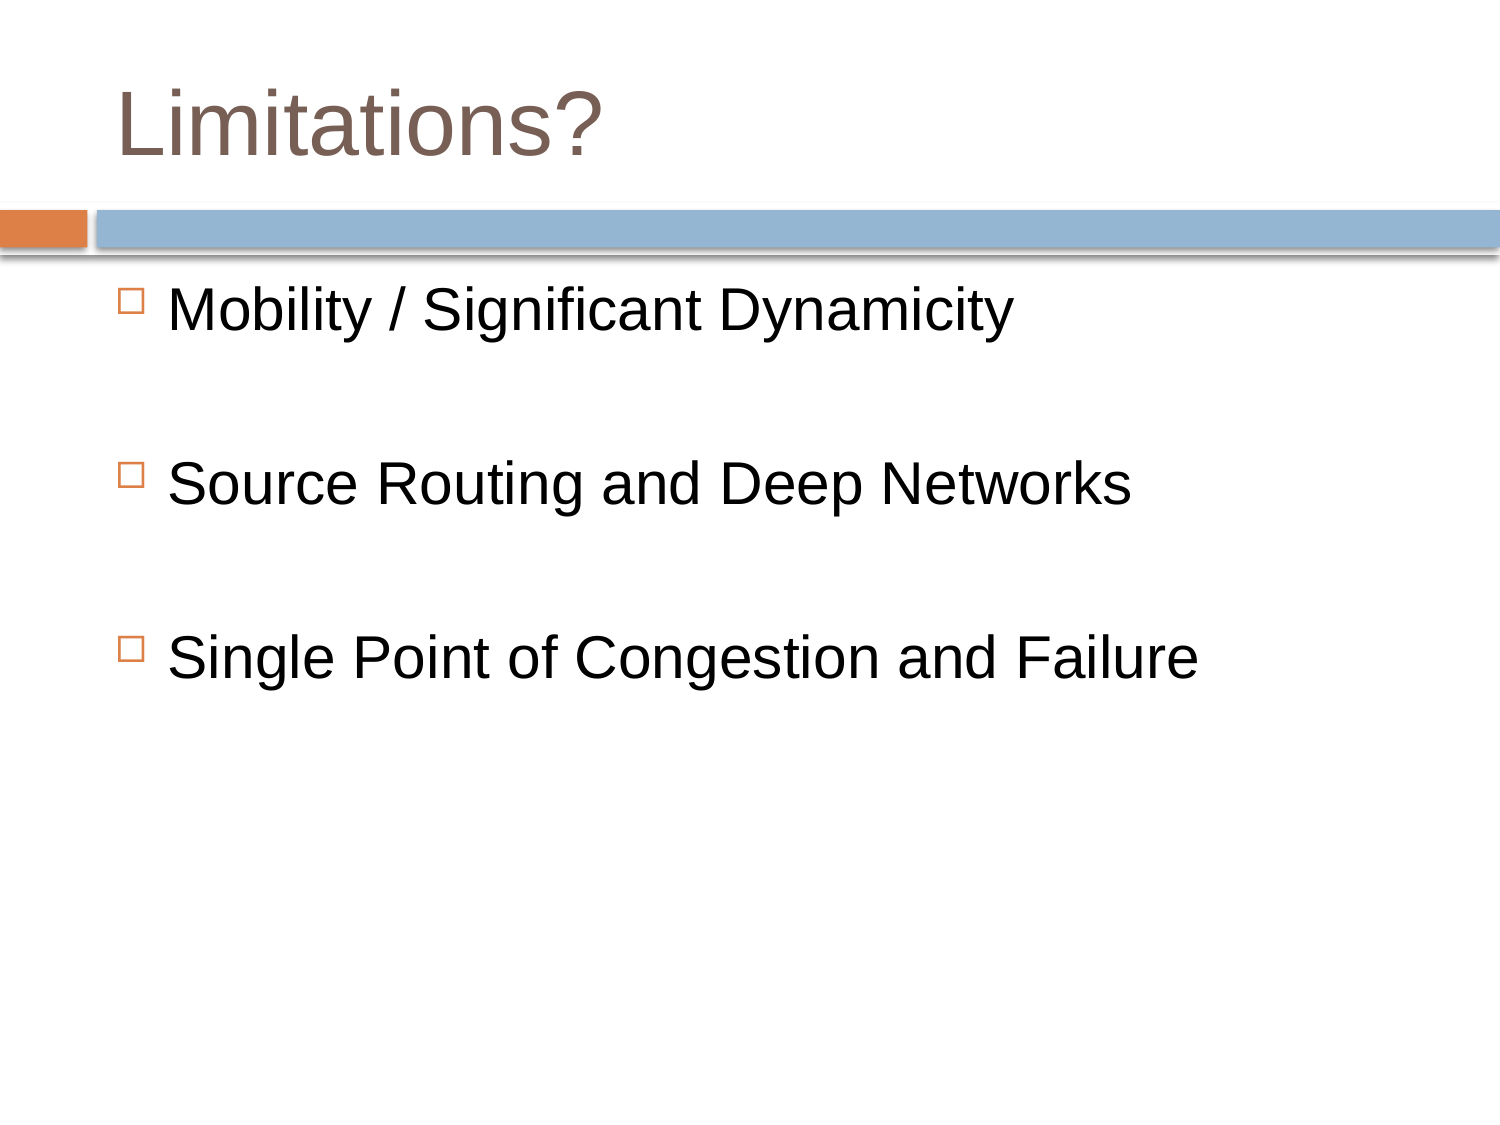

# Limitations?
Mobility / Significant Dynamicity

Source Routing and Deep Networks

Single Point of Congestion and Failure